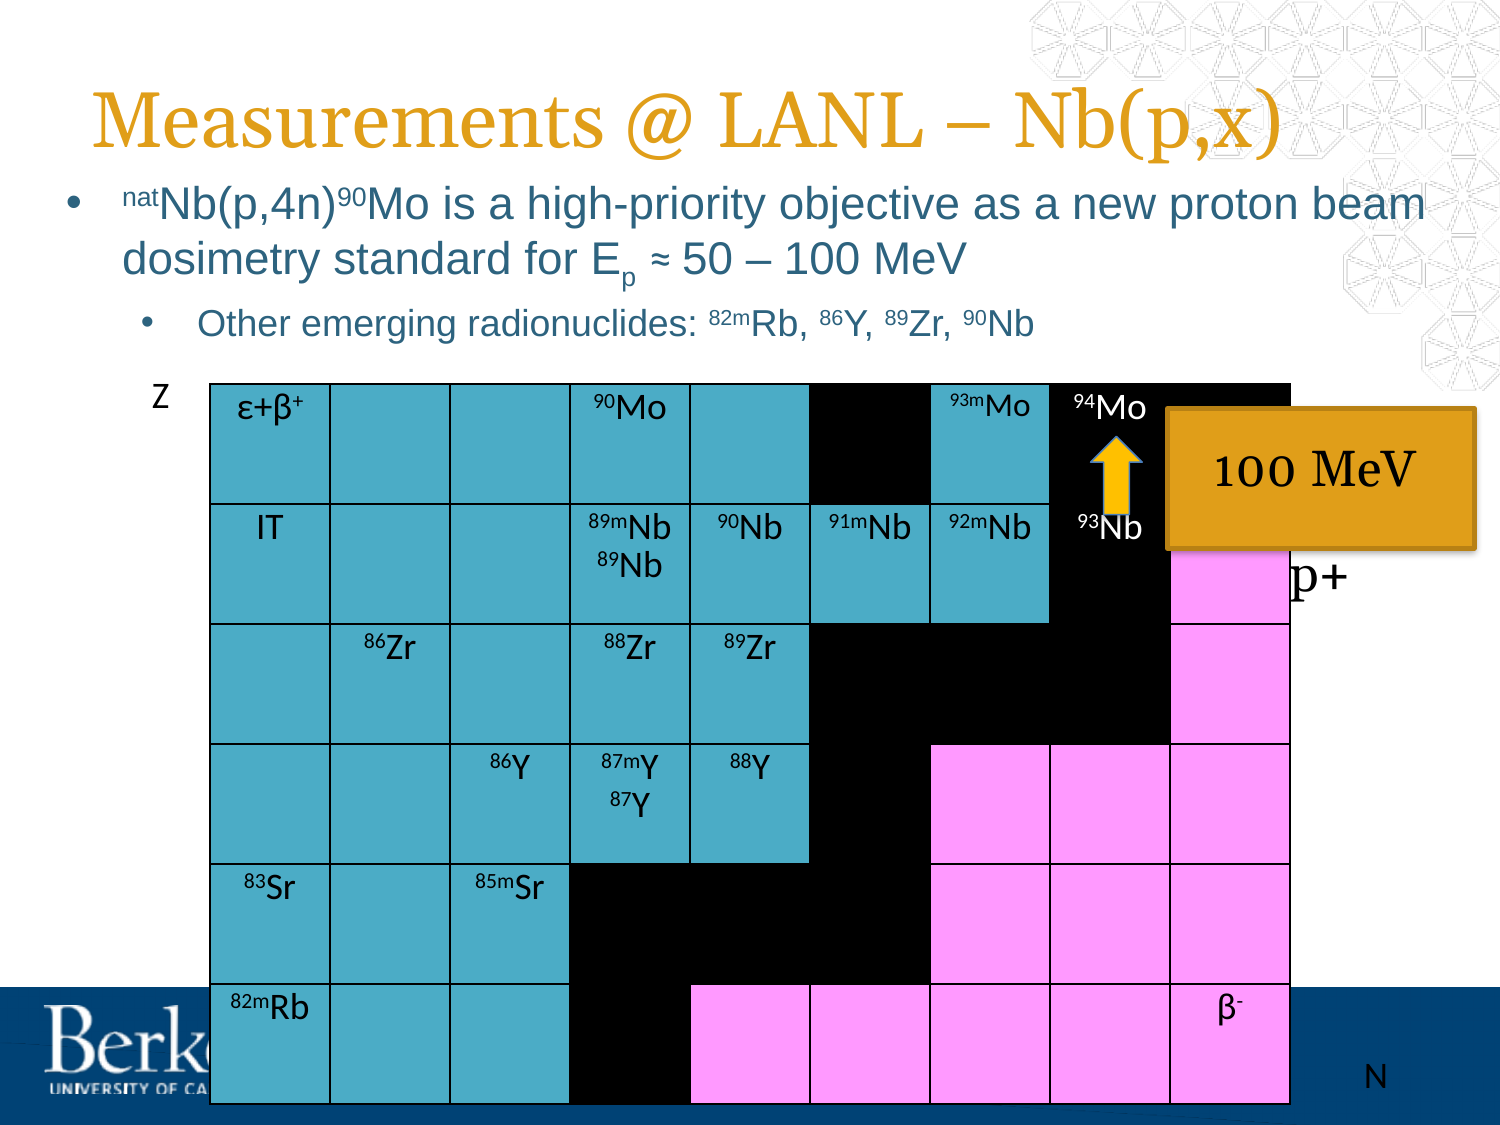

# Measurements @ LANL – Nb(p,x)
natNb(p,4n)90Mo is a high-priority objective as a new proton beam dosimetry standard for Ep ≈ 50 – 100 MeV
Other emerging radionuclides: 82mRb, 86Y, 89Zr, 90Nb
Z
| ε+β+ |  |  | 90Mo |  |  | 93mMo | 94Mo |  |
| --- | --- | --- | --- | --- | --- | --- | --- | --- |
| IT |  |  | 89mNb 89Nb | 90Nb | 91mNb | 92mNb | 93Nb |  |
|  | 86Zr |  | 88Zr | 89Zr |  |  |  |  |
|  |  | 86Y | 87mY 87Y | 88Y |  |  |  |  |
| 83Sr |  | 85mSr |  |  |  |  |  |  |
| 82mRb |  |  |  |  |  |  |  | β- |

100 MeV
p+

N